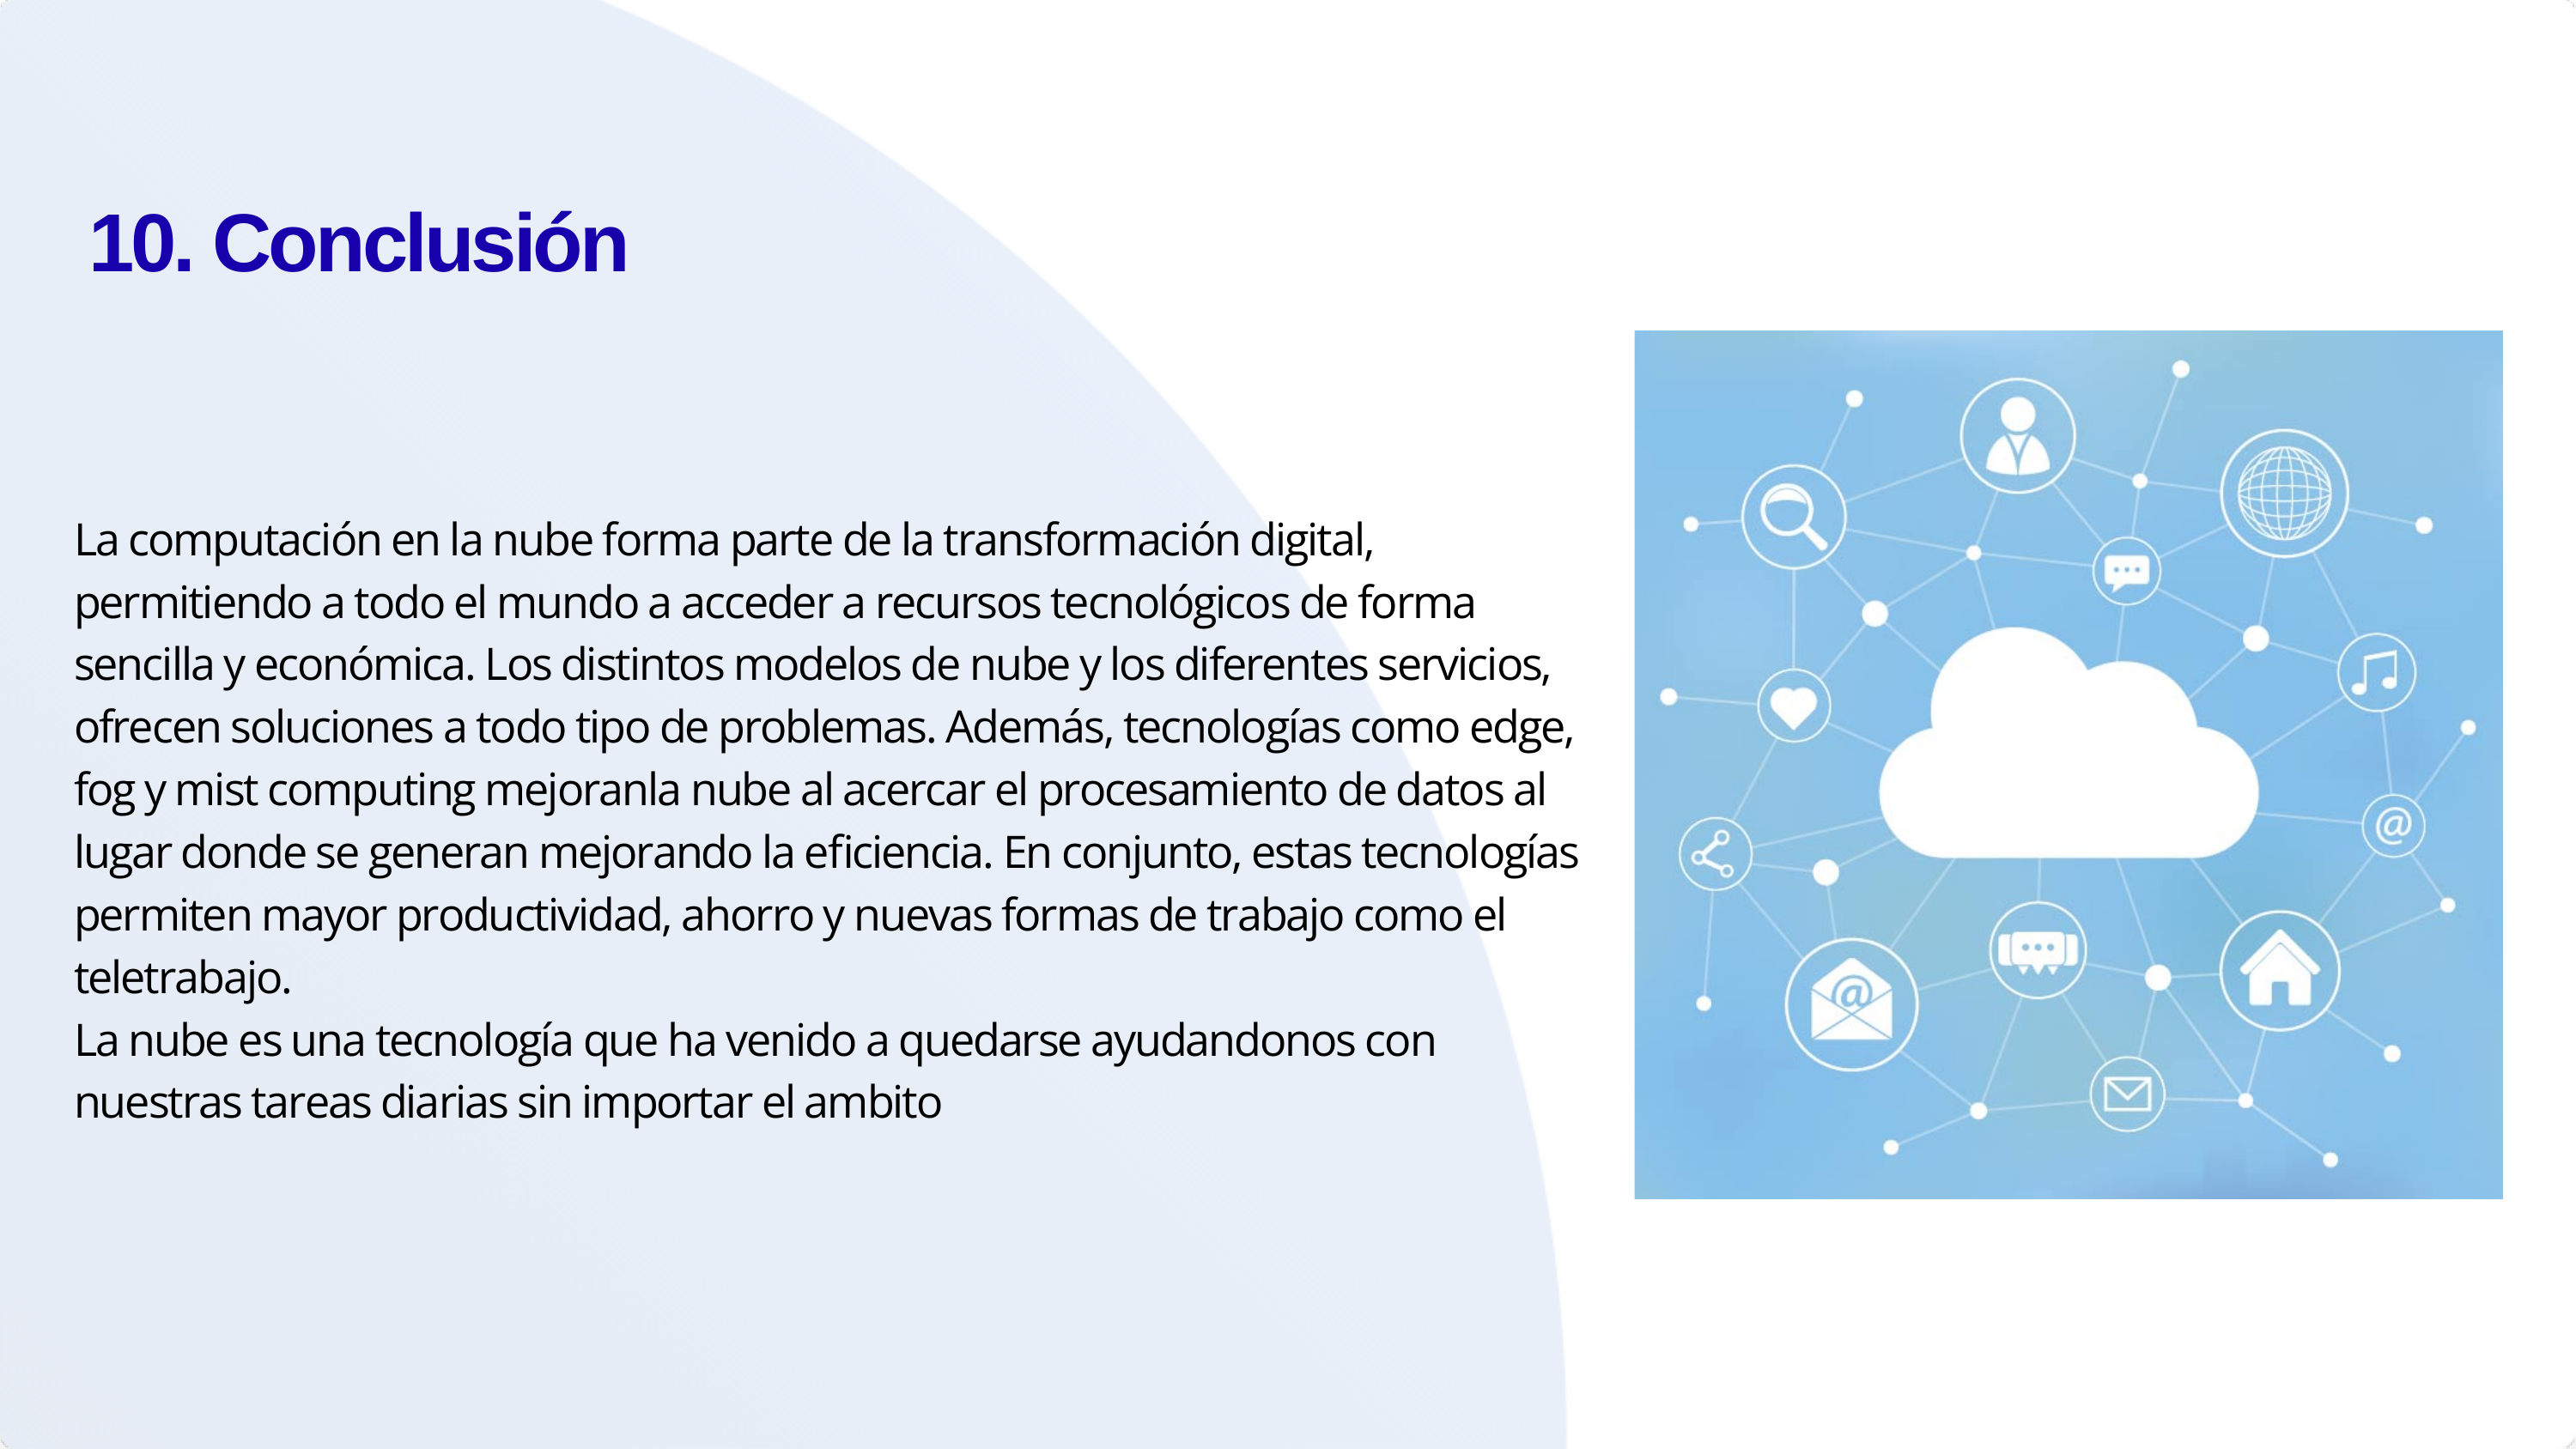

10. Conclusión

La computación en la nube forma parte de la transformación digital, permitiendo a todo el mundo a acceder a recursos tecnológicos de forma sencilla y económica. Los distintos modelos de nube y los diferentes servicios, ofrecen soluciones a todo tipo de problemas. Además, tecnologías como edge, fog y mist computing mejoranla nube al acercar el procesamiento de datos al lugar donde se generan mejorando la eficiencia. En conjunto, estas tecnologías permiten mayor productividad, ahorro y nuevas formas de trabajo como el teletrabajo.
La nube es una tecnología que ha venido a quedarse ayudandonos con nuestras tareas diarias sin importar el ambito